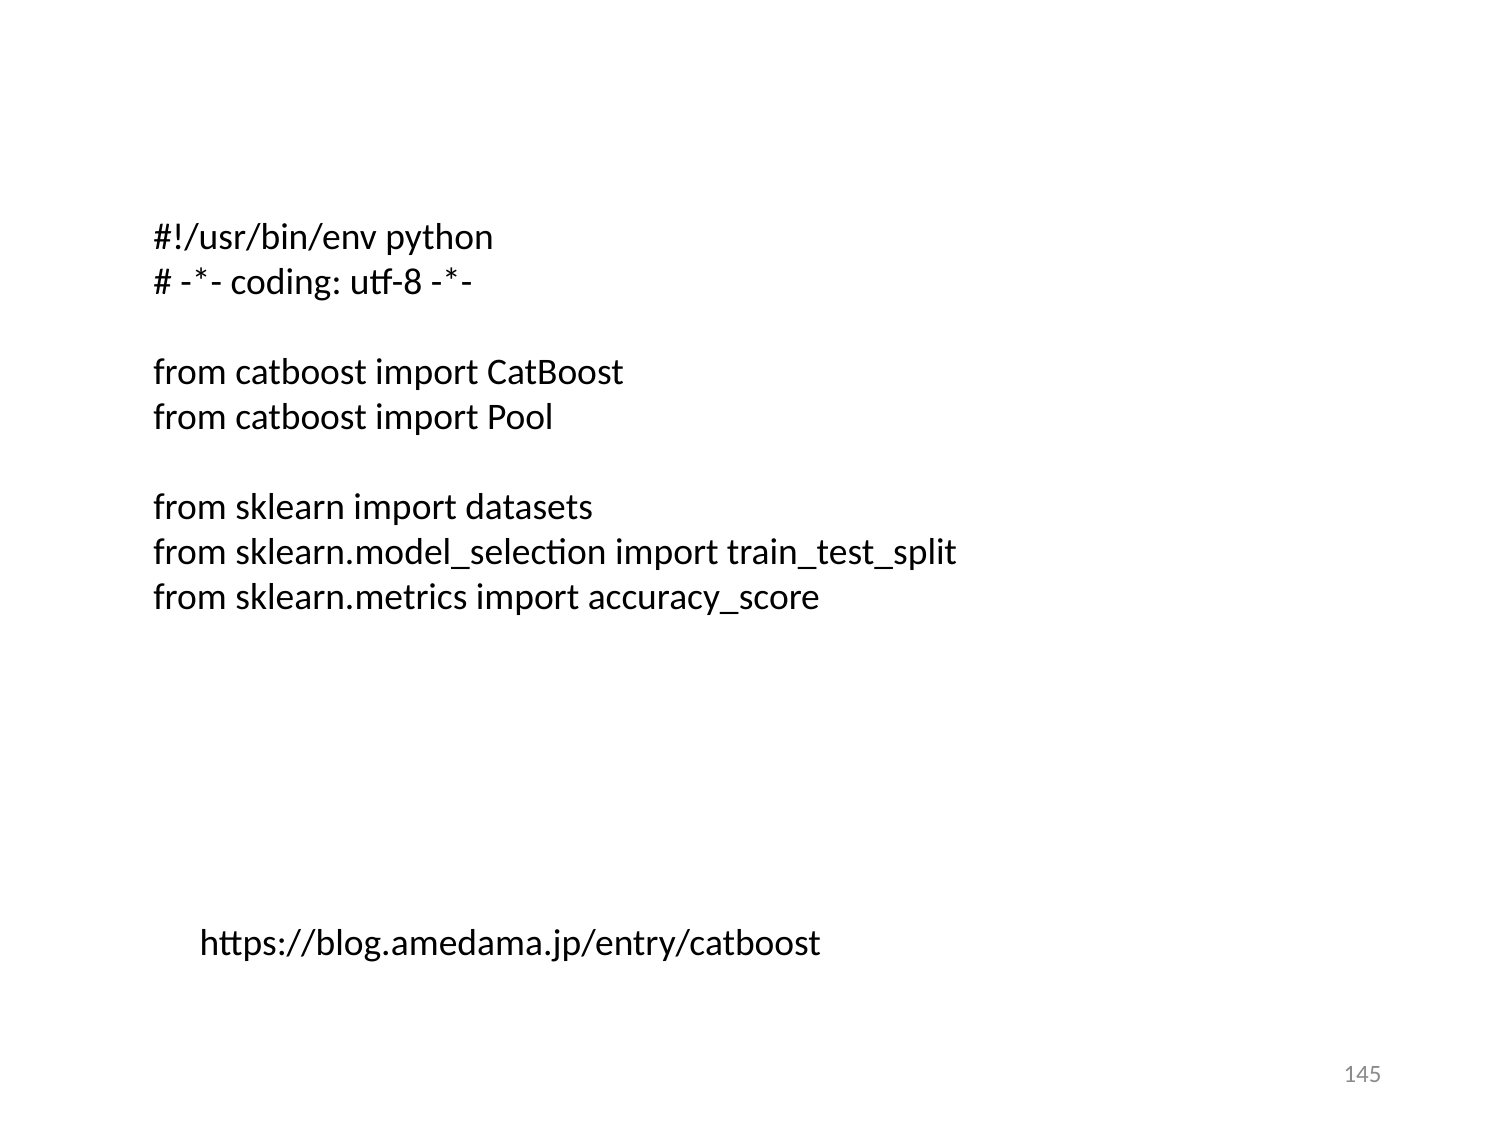

#!/usr/bin/env python
# -*- coding: utf-8 -*-

from catboost import CatBoost
from catboost import Pool

from sklearn import datasets
from sklearn.model_selection import train_test_split
from sklearn.metrics import accuracy_score
https://blog.amedama.jp/entry/catboost
145